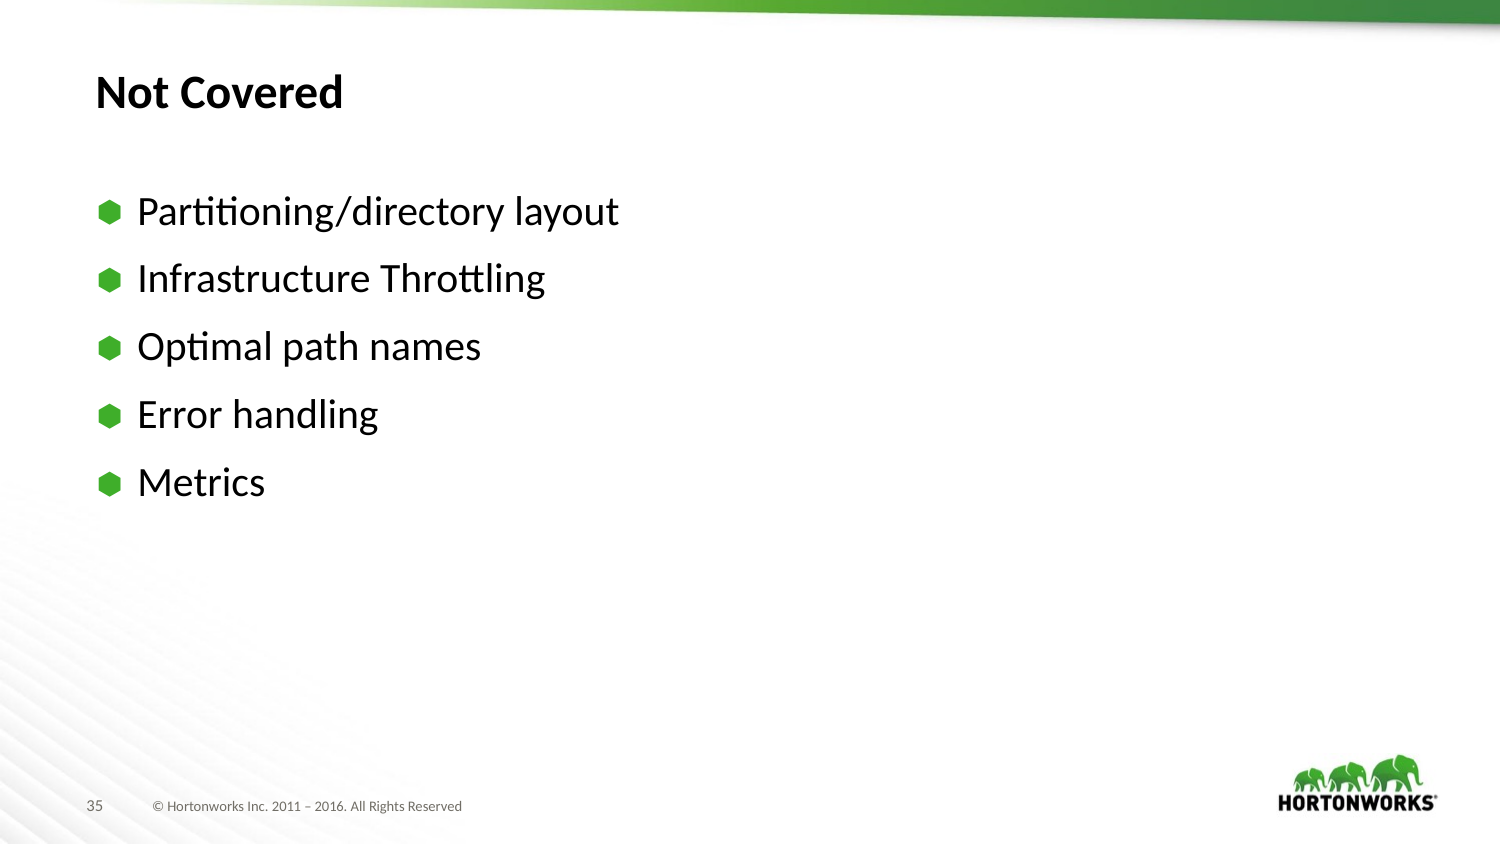

# Not Covered
Partitioning/directory layout
Infrastructure Throttling
Optimal path names
Error handling
Metrics